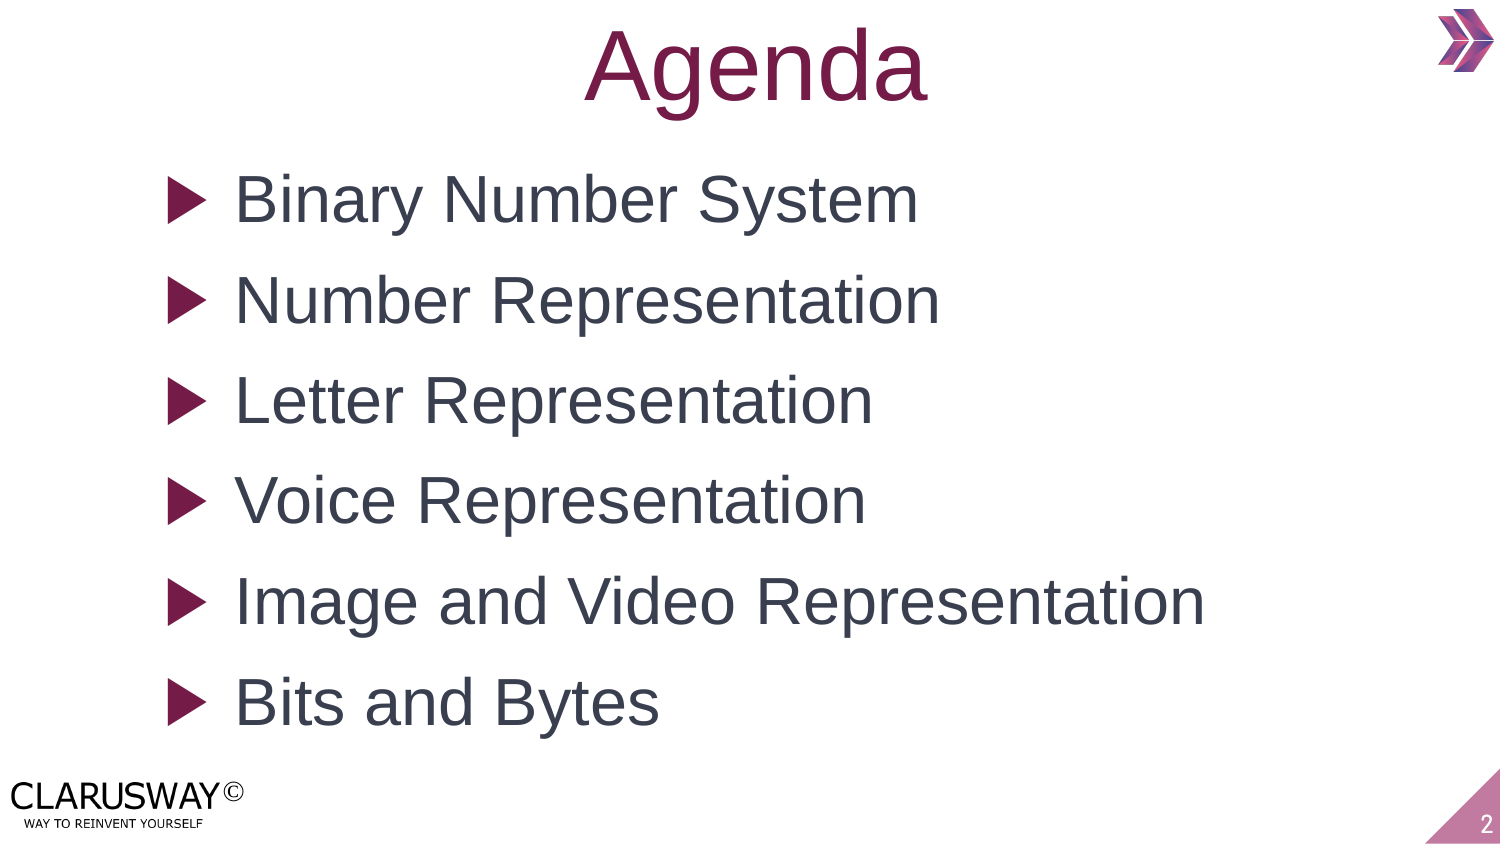

Agenda
Binary Number System
Number Representation
Letter Representation
Voice Representation
Image and Video Representation
Bits and Bytes
2